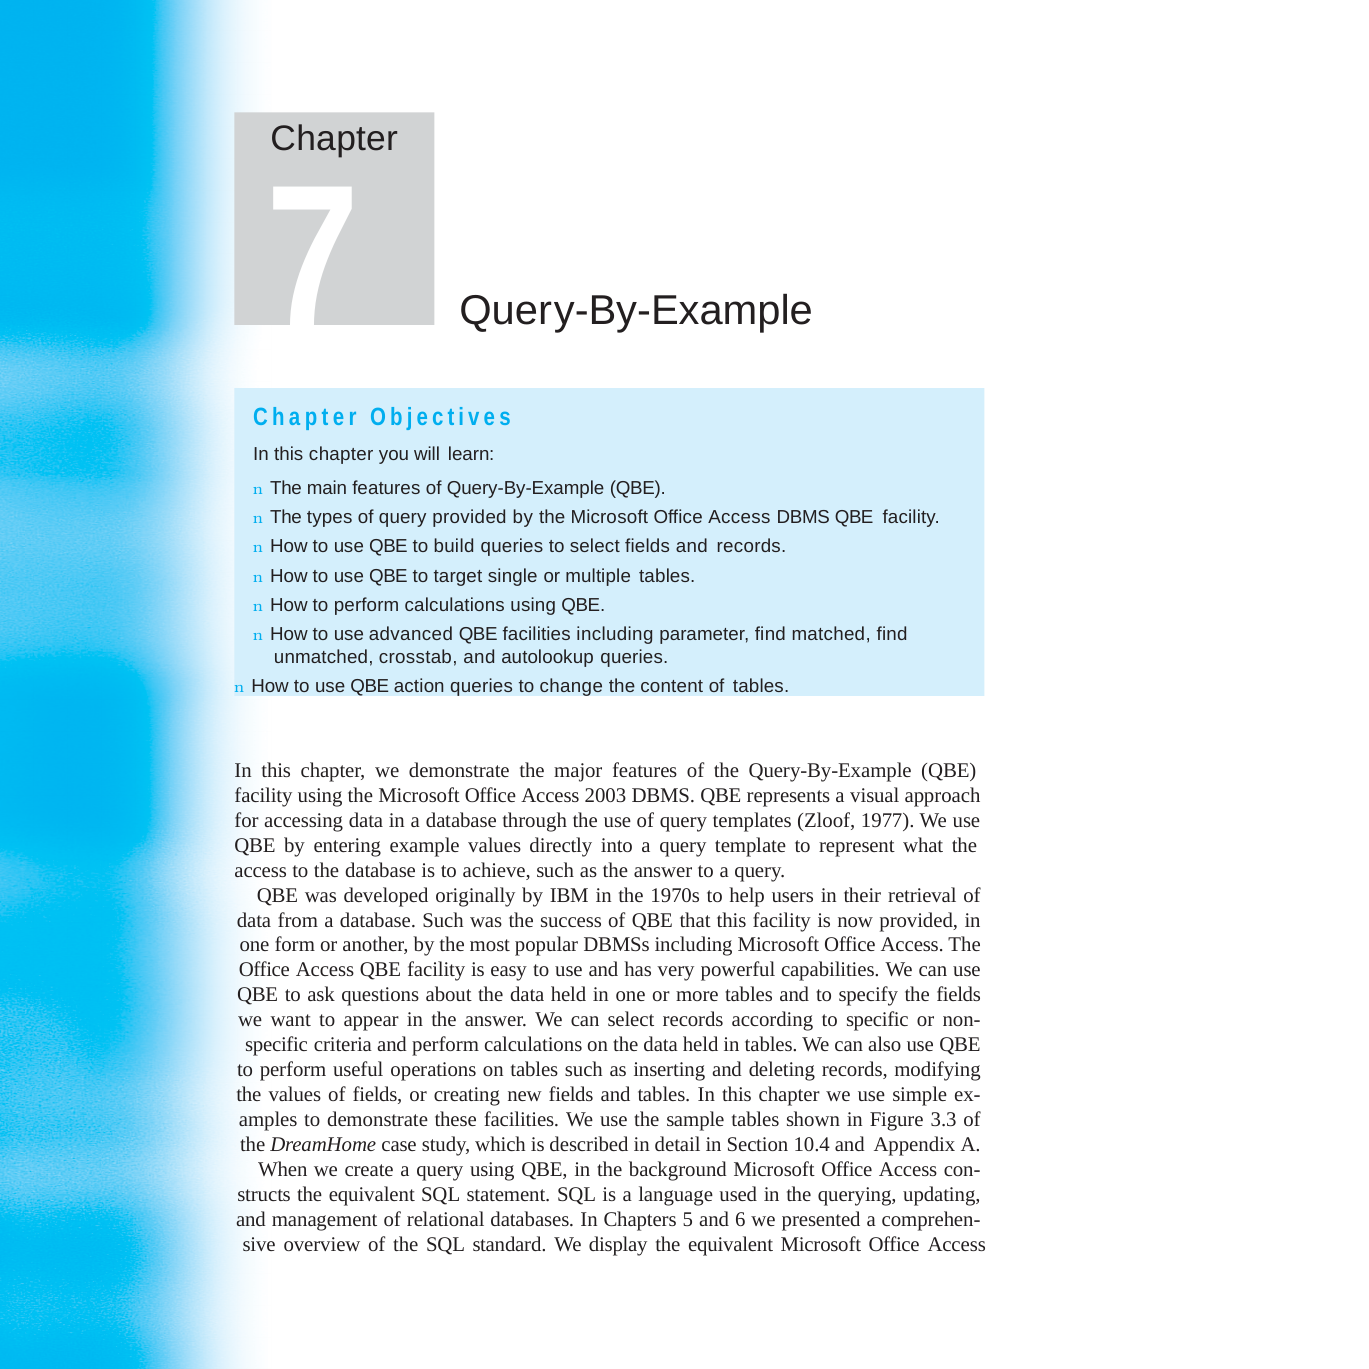

Chapter
7
Query-By-Example
Chapter Objectives
In this chapter you will learn:
n The main features of Query-By-Example (QBE).
n The types of query provided by the Microsoft Office Access DBMS QBE facility.
n How to use QBE to build queries to select fields and records.
n How to use QBE to target single or multiple tables.
n How to perform calculations using QBE.
n How to use advanced QBE facilities including parameter, find matched, find  unmatched, crosstab, and autolookup queries.
n How to use QBE action queries to change the content of tables.
In this chapter, we demonstrate the major features of the Query-By-Example (QBE)  facility using the Microsoft Office Access 2003 DBMS. QBE represents a visual approach  for accessing data in a database through the use of query templates (Zloof, 1977). We use  QBE by entering example values directly into a query template to represent what the  access to the database is to achieve, such as the answer to a query.
QBE was developed originally by IBM in the 1970s to help users in their retrieval of  data from a database. Such was the success of QBE that this facility is now provided, in  one form or another, by the most popular DBMSs including Microsoft Office Access. The  Office Access QBE facility is easy to use and has very powerful capabilities. We can use  QBE to ask questions about the data held in one or more tables and to specify the fields  we want to appear in the answer. We can select records according to specific or non-  specific criteria and perform calculations on the data held in tables. We can also use QBE  to perform useful operations on tables such as inserting and deleting records, modifying  the values of fields, or creating new fields and tables. In this chapter we use simple ex-  amples to demonstrate these facilities. We use the sample tables shown in Figure 3.3 of  the DreamHome case study, which is described in detail in Section 10.4 and Appendix A.  When we create a query using QBE, in the background Microsoft Office Access con-  structs the equivalent SQL statement. SQL is a language used in the querying, updating,  and management of relational databases. In Chapters 5 and 6 we presented a comprehen-  sive overview of the SQL standard. We display the equivalent Microsoft Office Access